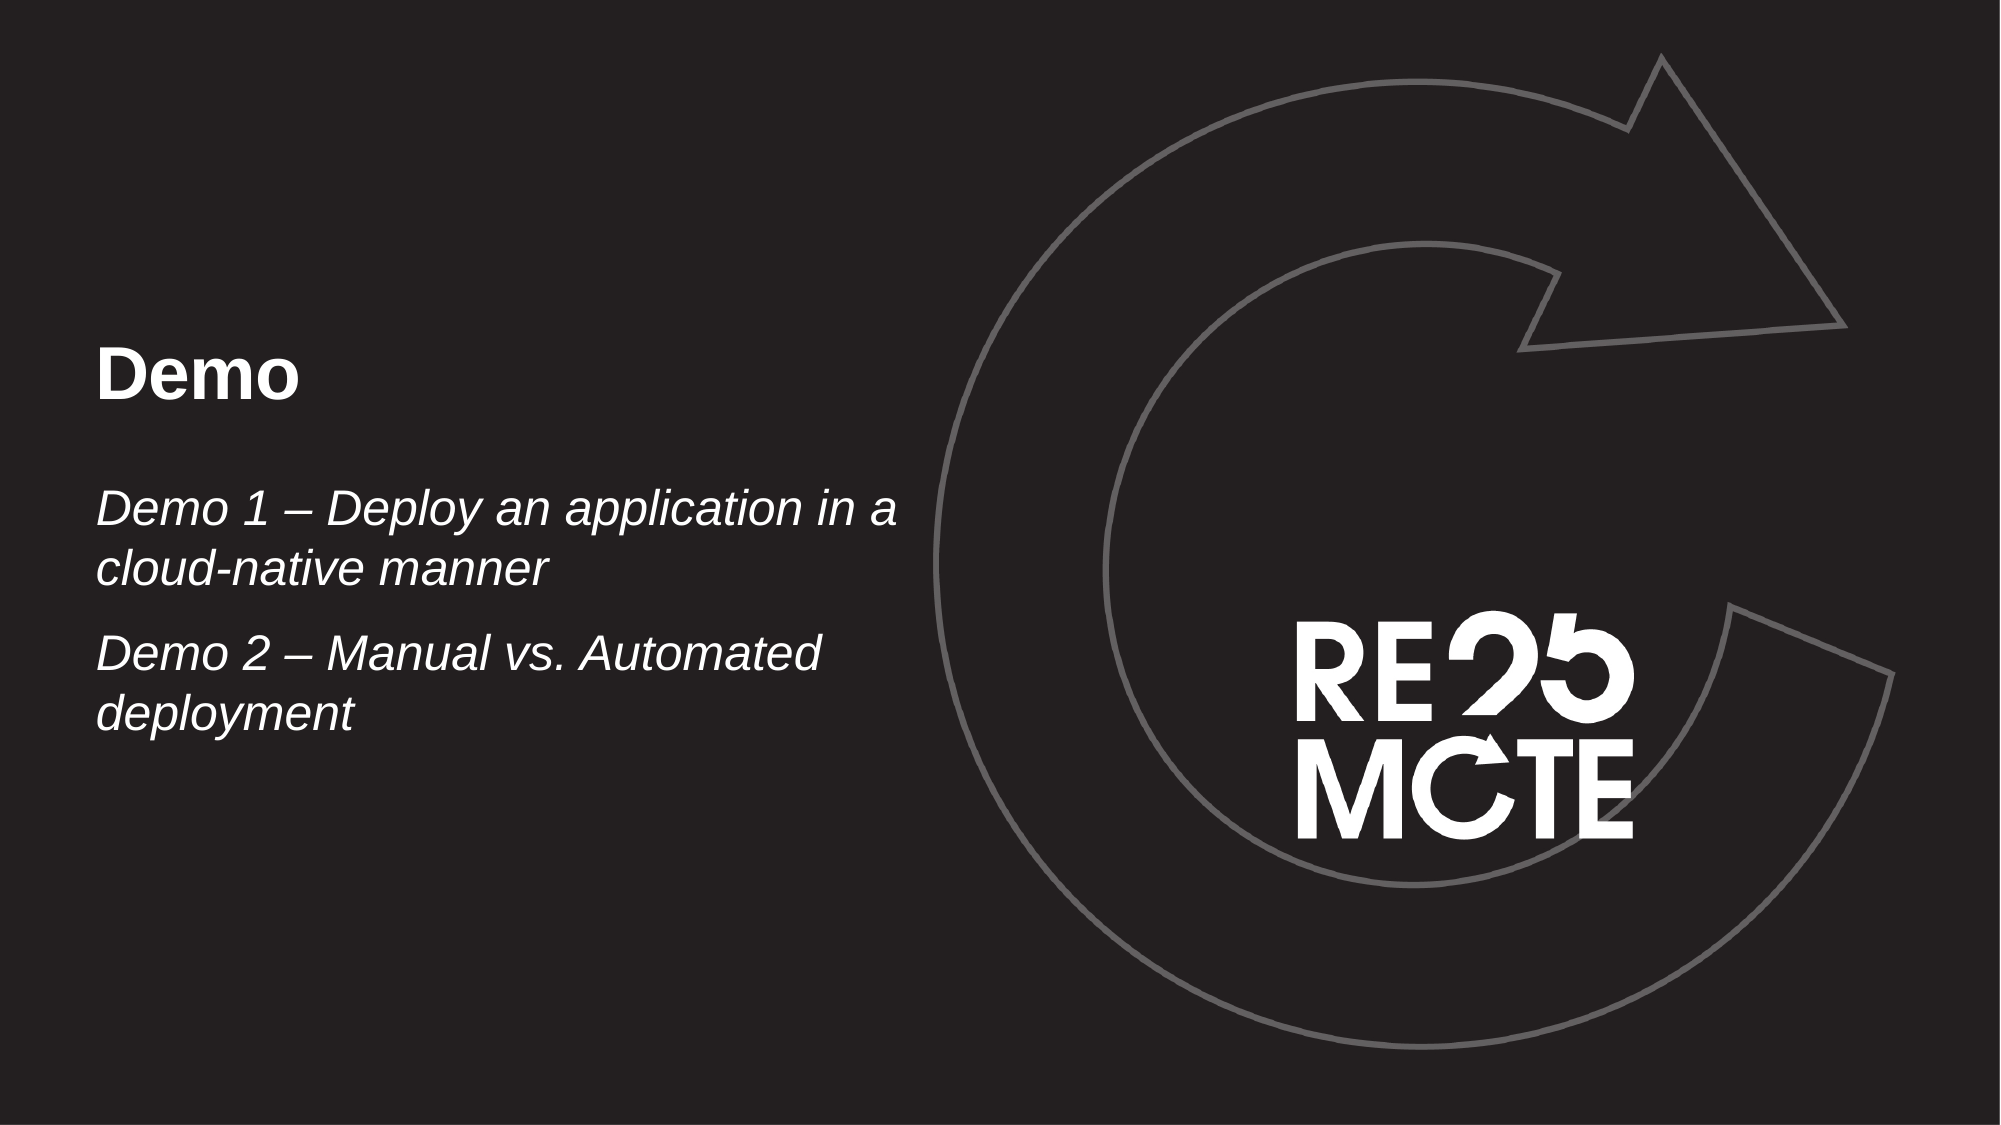

# Demo
Demo 1 – Deploy an application in a cloud-native manner
Demo 2 – Manual vs. Automated deployment